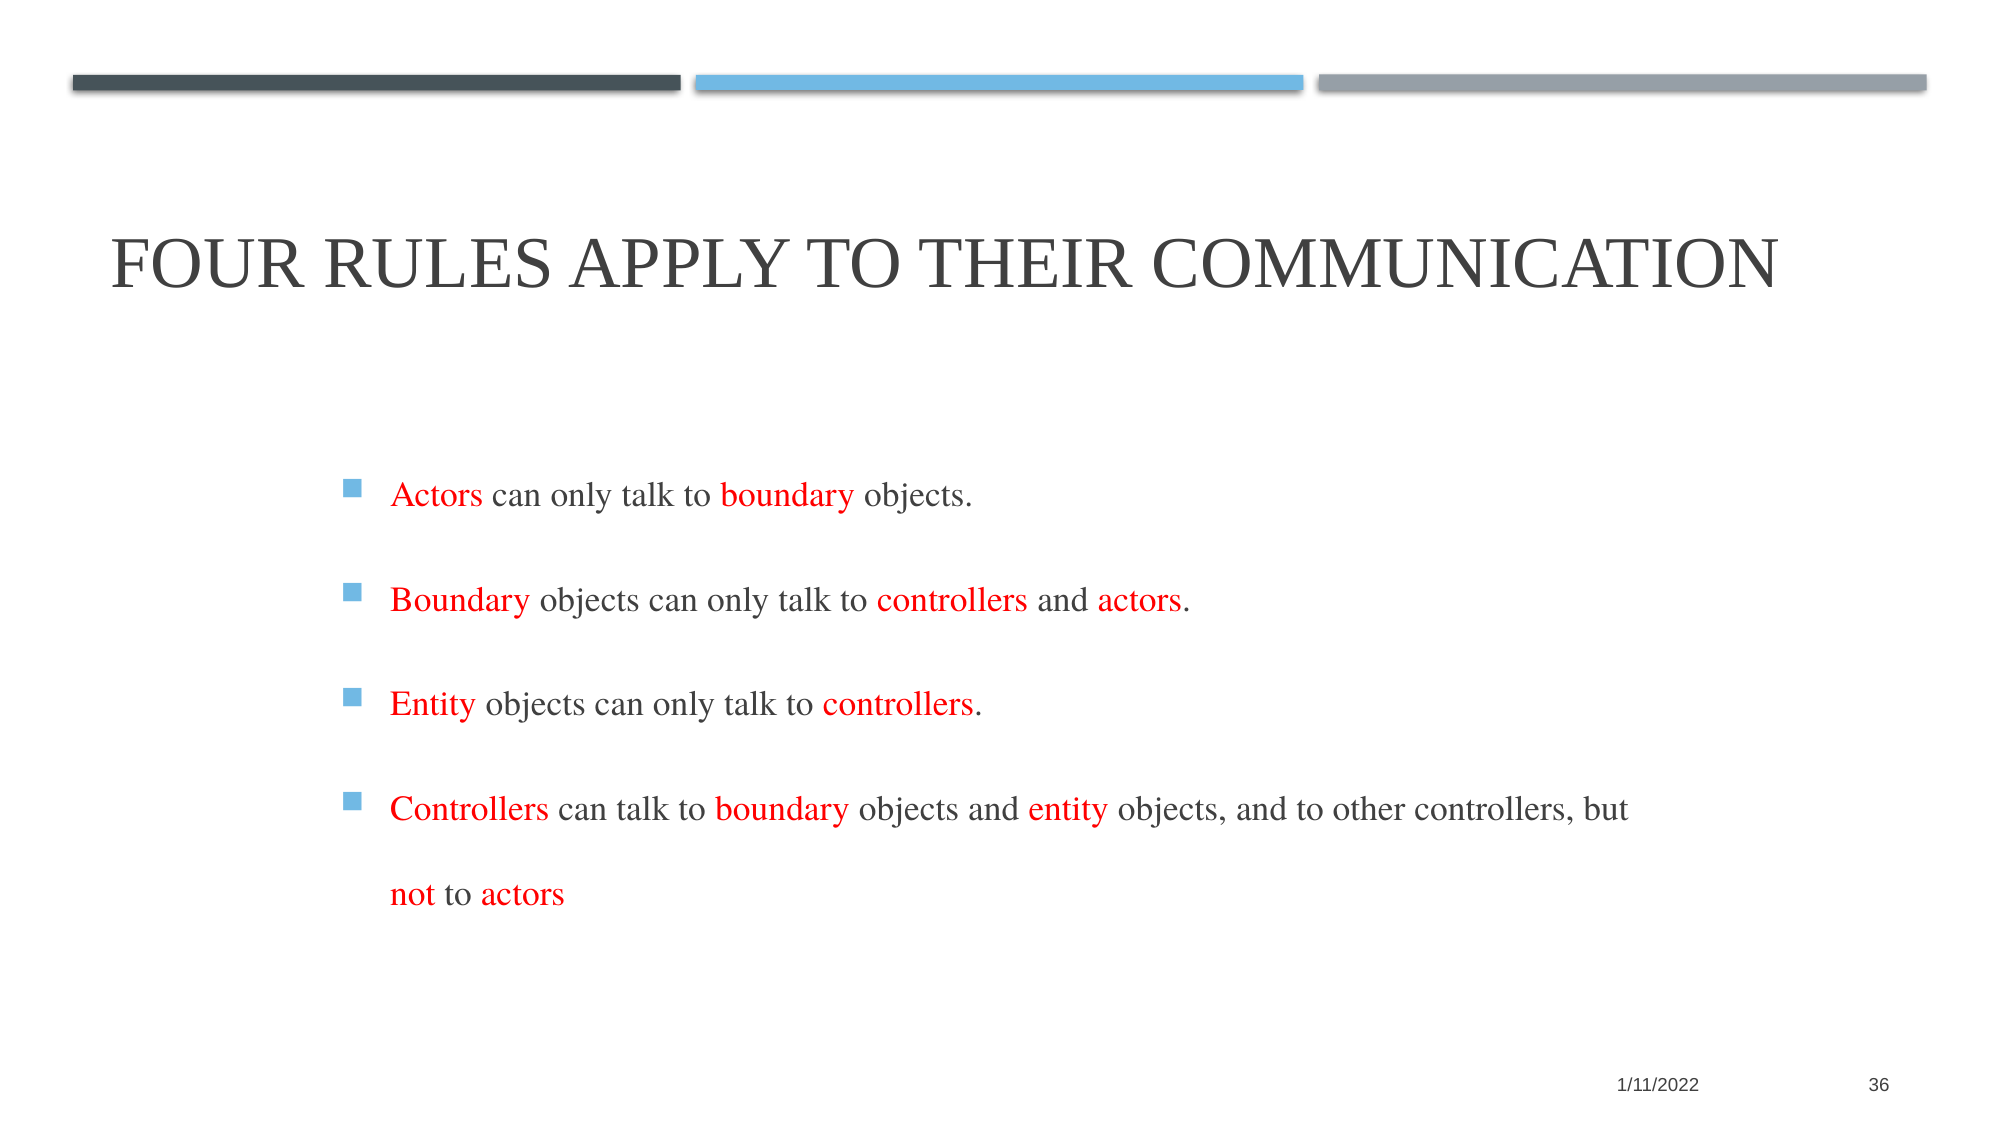

# Four rules apply to their communication
Actors can only talk to boundary objects.
Boundary objects can only talk to controllers and actors.
Entity objects can only talk to controllers.
Controllers can talk to boundary objects and entity objects, and to other controllers, but not to actors

1/11/2022
36